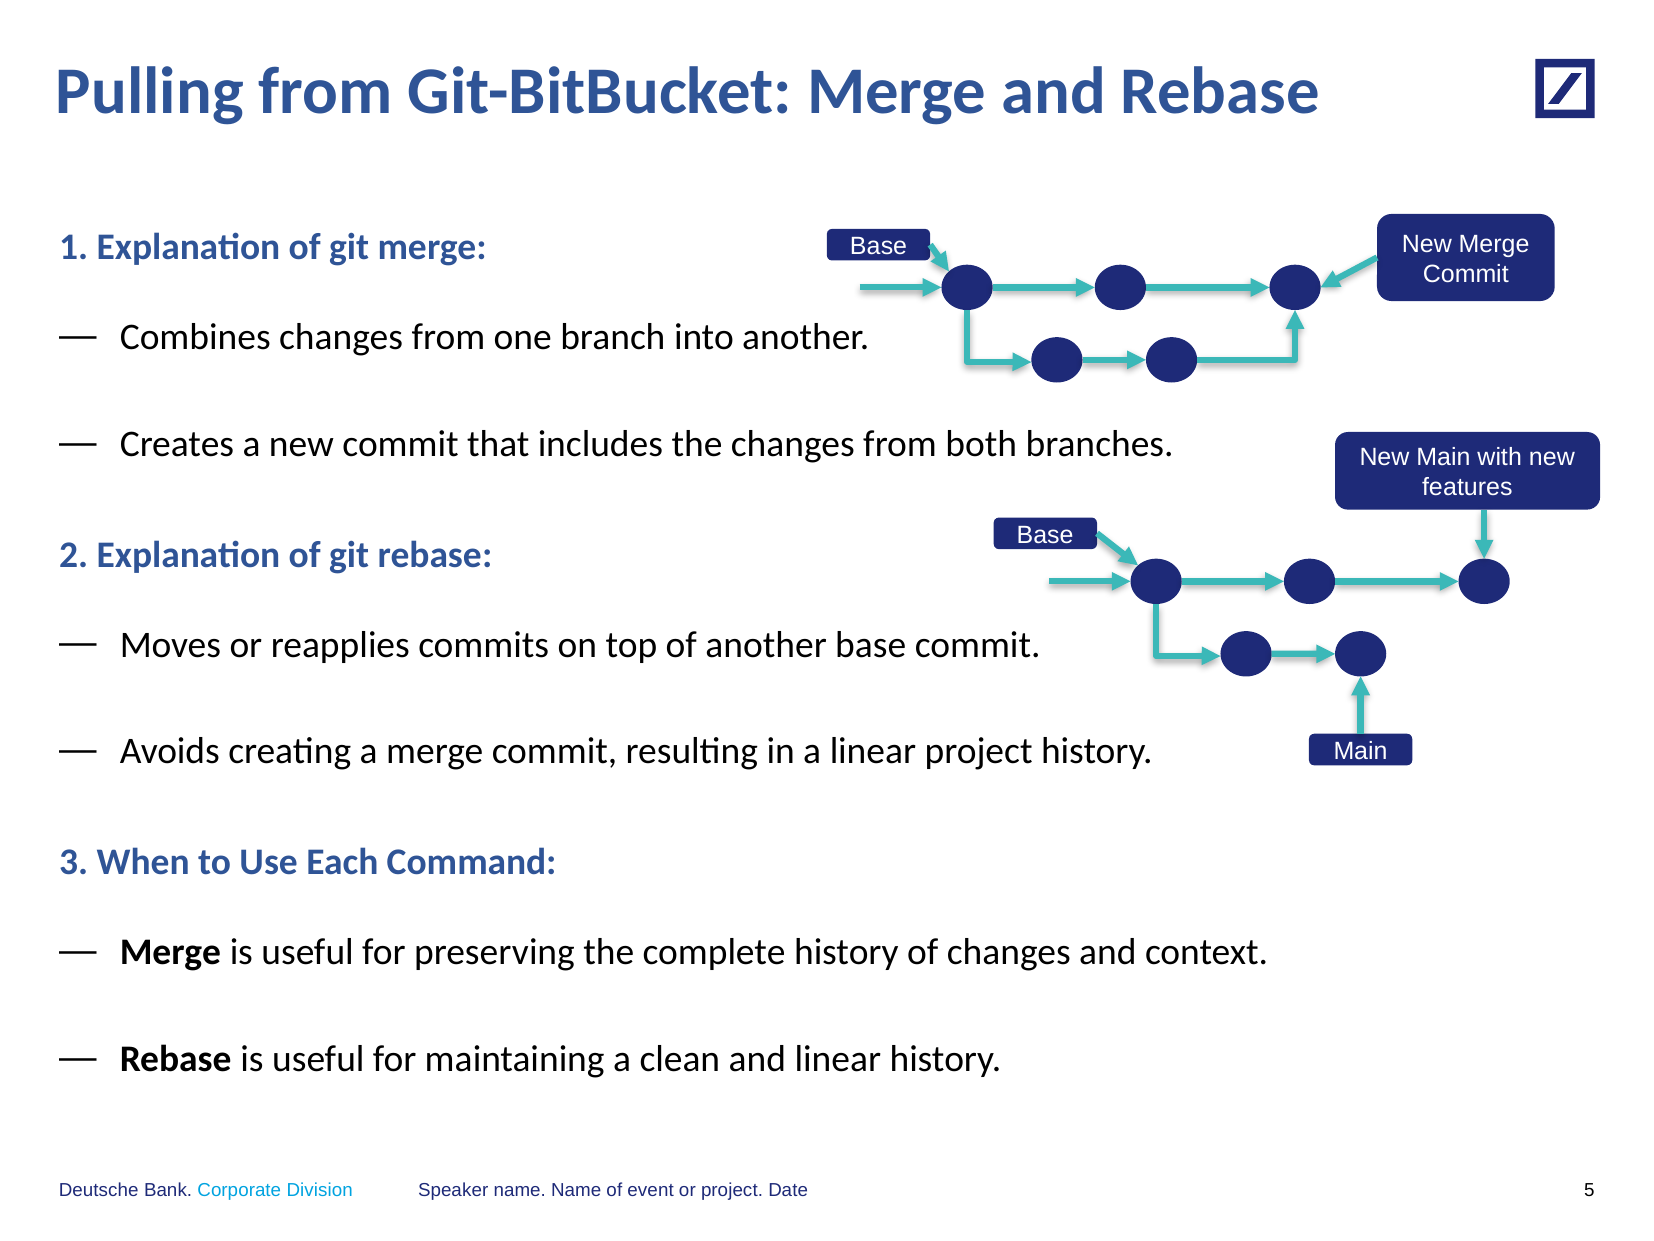

# Pulling from Git-BitBucket: Merge and Rebase
1. Explanation of git merge:
Combines changes from one branch into another.
Creates a new commit that includes the changes from both branches.
2. Explanation of git rebase:
Moves or reapplies commits on top of another base commit.
Avoids creating a merge commit, resulting in a linear project history.
3. When to Use Each Command:
Merge is useful for preserving the complete history of changes and context.
Rebase is useful for maintaining a clean and linear history.

New Merge Commit
Base

New Main with new features
Base

Main
Speaker name. Name of event or project. Date
5